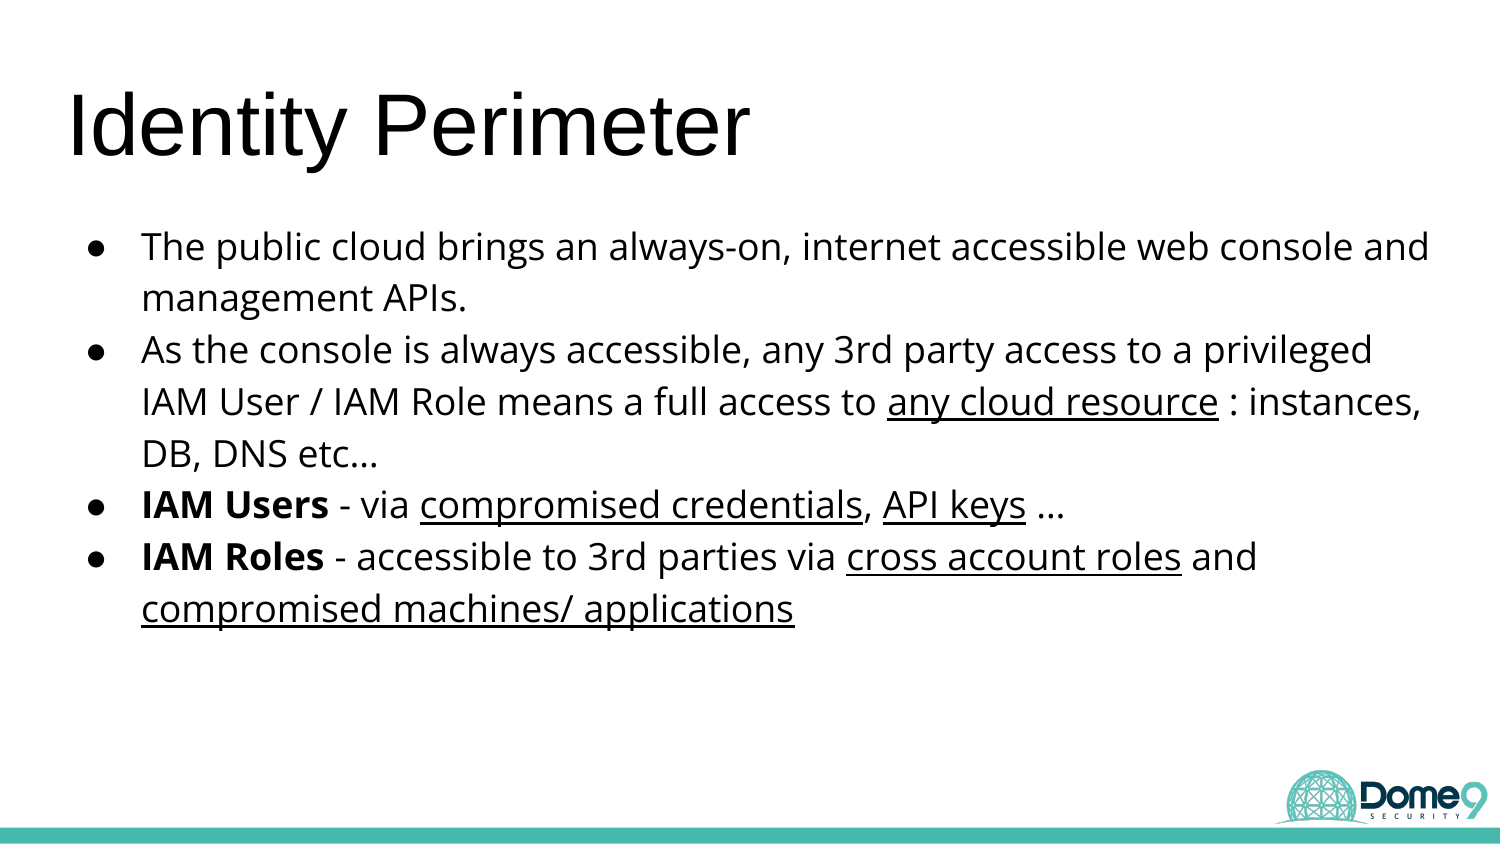

# Identity Perimeter
The public cloud brings an always-on, internet accessible web console and management APIs.
As the console is always accessible, any 3rd party access to a privileged IAM User / IAM Role means a full access to any cloud resource : instances, DB, DNS etc…
IAM Users - via compromised credentials, API keys …
IAM Roles - accessible to 3rd parties via cross account roles and compromised machines/ applications